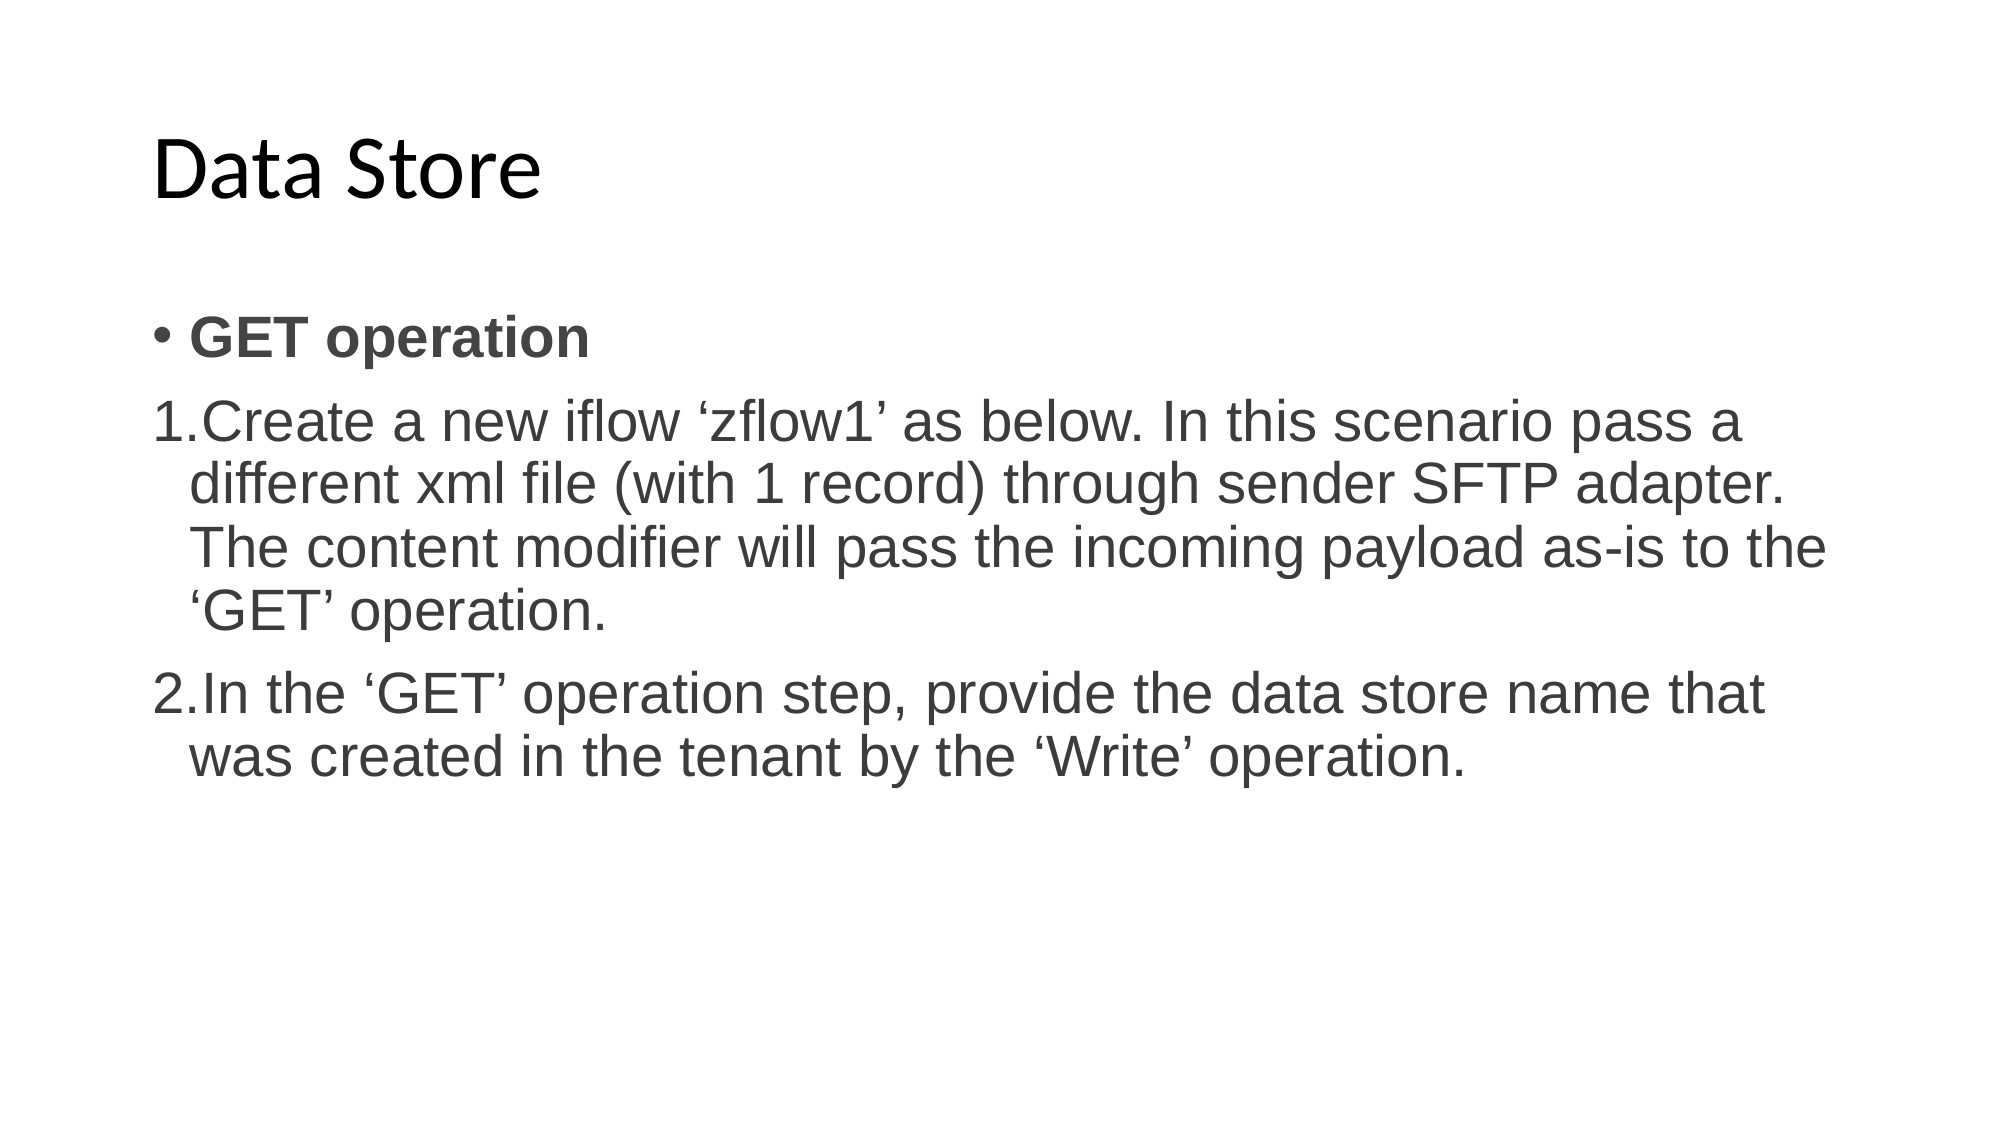

# Data Store
GET operation
Create a new iflow ‘zflow1’ as below. In this scenario pass a different xml file (with 1 record) through sender SFTP adapter. The content modifier will pass the incoming payload as-is to the ‘GET’ operation.
In the ‘GET’ operation step, provide the data store name that was created in the tenant by the ‘Write’ operation.